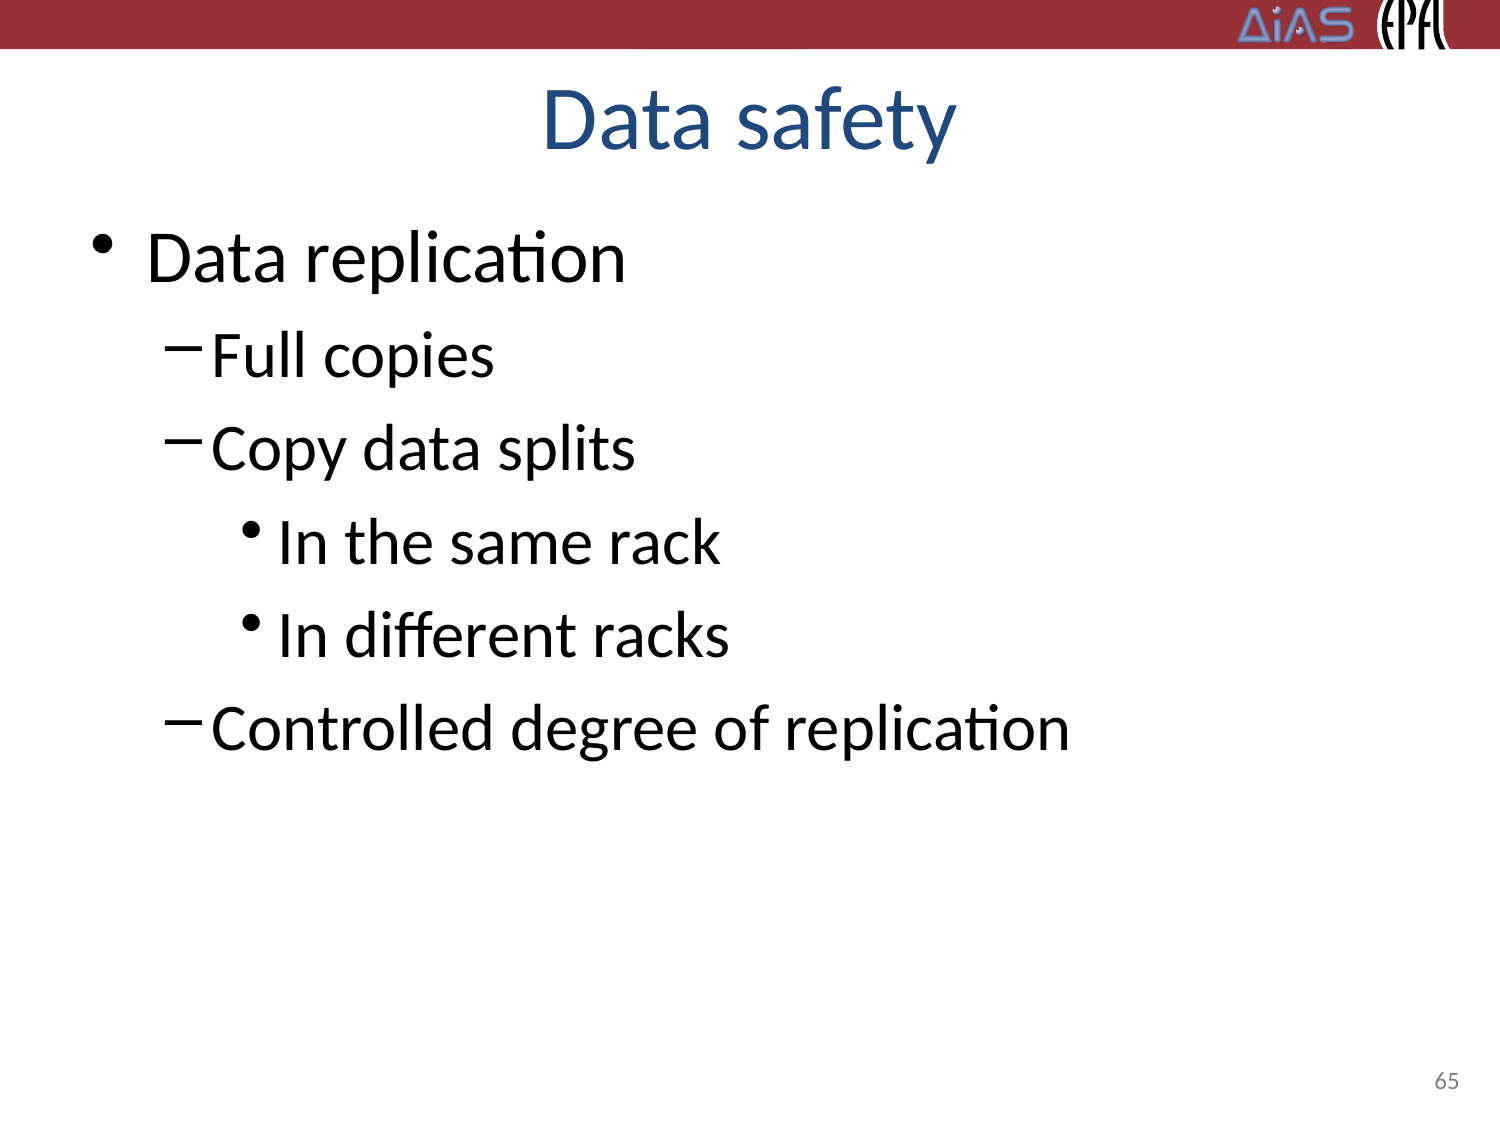

# Data safety
Data replication
Full copies
Copy data splits
In the same rack
In different racks
Controlled degree of replication
65